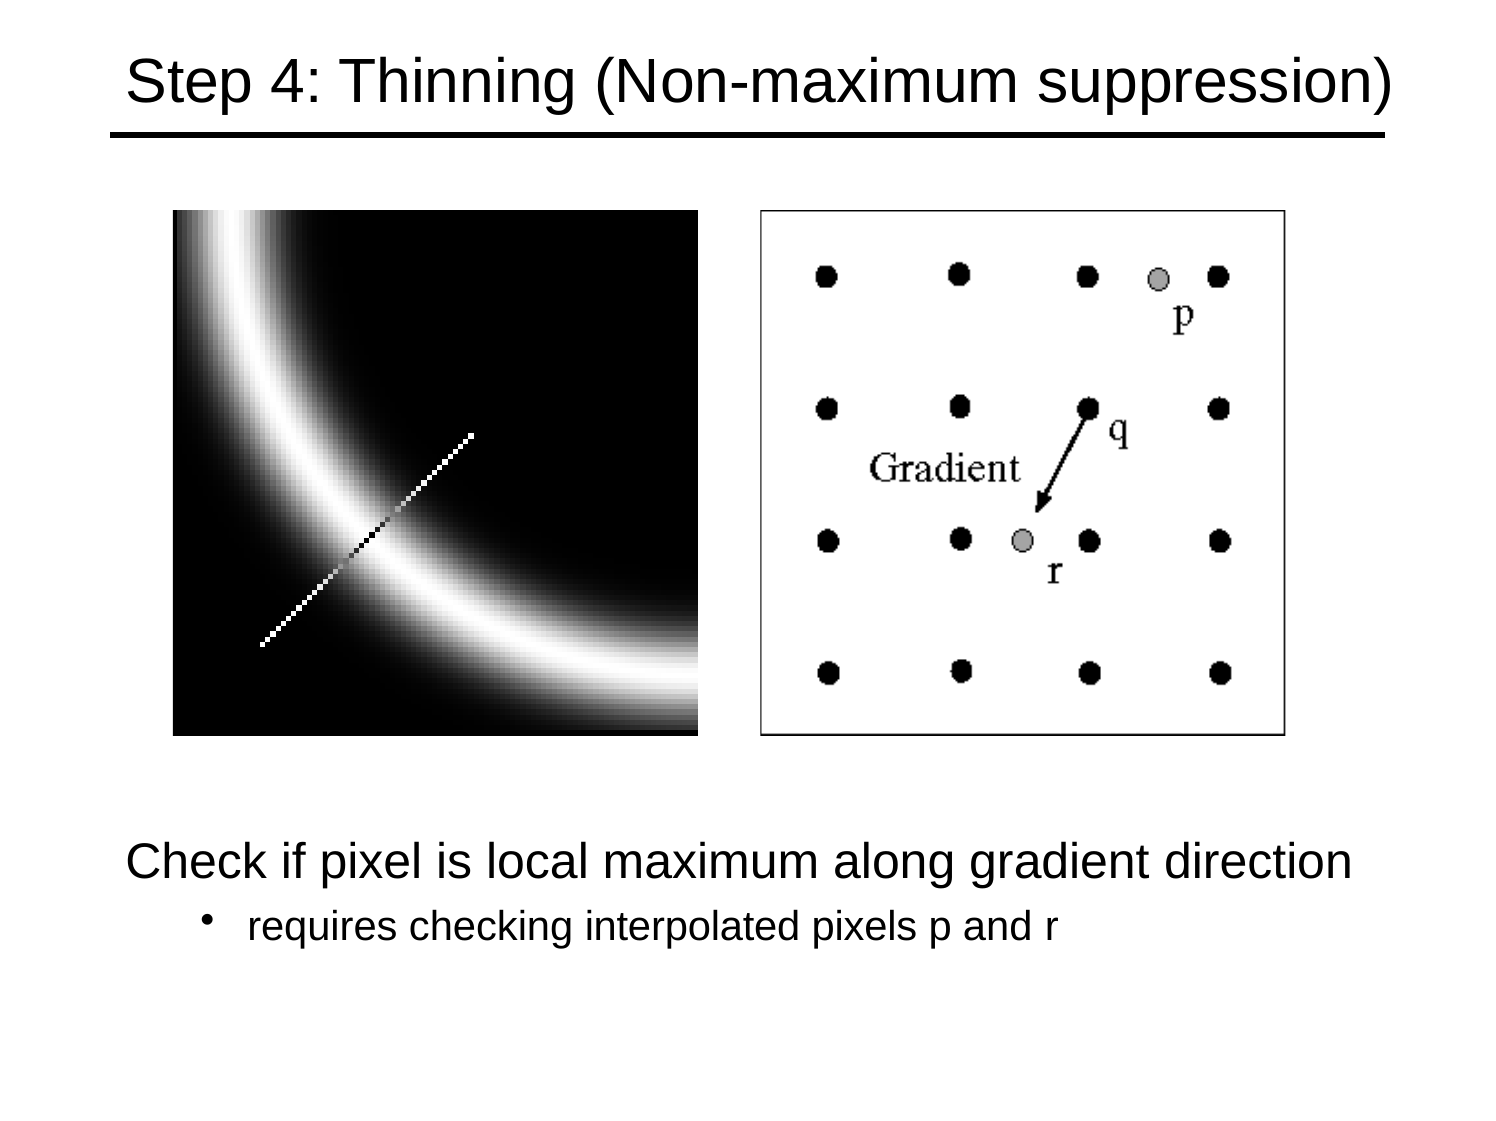

# Step 4: Thinning (Non-maximum suppression)

Check if pixel is local maximum along gradient direction
requires checking interpolated pixels p and r